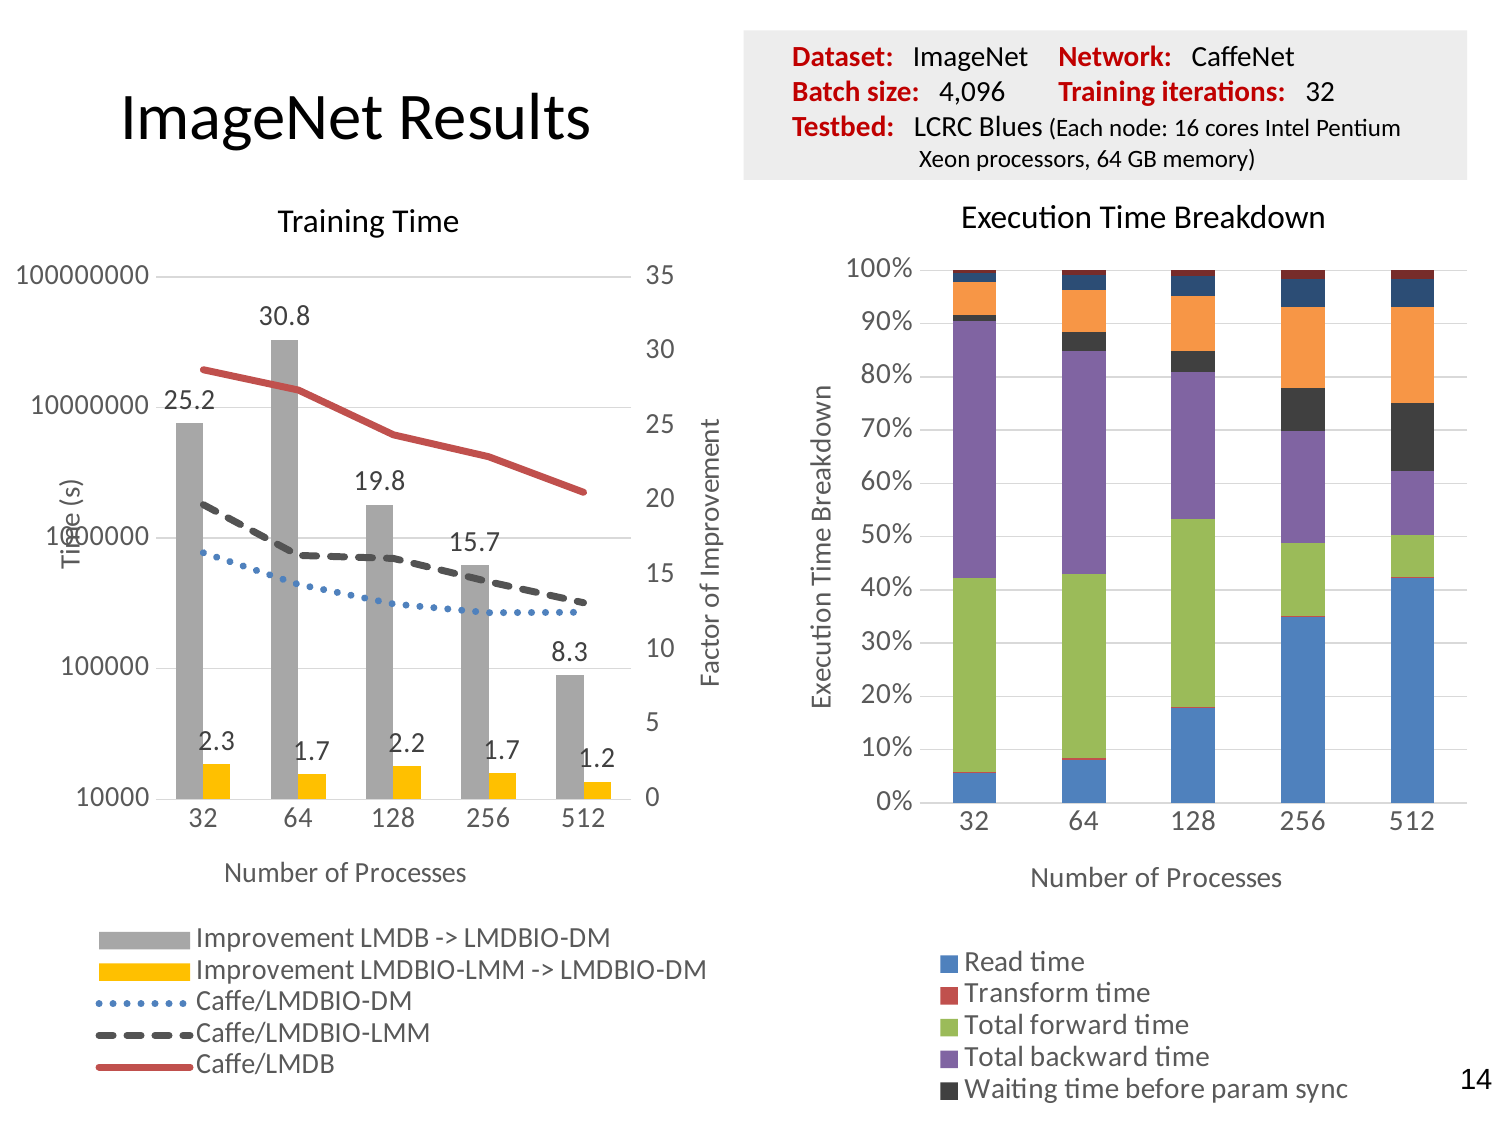

# ImageNet Results
Dataset:   ImageNet	Network:   CaffeNet
Batch size:   4,096	Training iterations:   32
Testbed:   LCRC Blues (Each node: 16 cores Intel Pentium Xeon processors, 64 GB memory)
Execution Time Breakdown
Training Time

### Chart

| Category | Read time | Transform time | Total forward time | Total backward time | Waiting time before param sync | Param sync time | Param calculation time | Param update time |
|---|---|---|---|---|---|---|---|---|
| 32.0 | 44434700.0 | 2611870.0 | 293127000.0 | 389060000.0 | 8404960.0 | 50072600.0 | 12960575.0 | 4618035.0 |
| 64.0 | 38118700.0 | 1362100.0 | 163448000.0 | 198066125.0 | 16675000.0 | 37313900.0 | 13149300.0 | 4258800.0 |
| 128.0 | 65369800.0 | 682163.0 | 130163000.0 | 101972000.0 | 14490200.0 | 38454300.0 | 13205000.0 | 4218580.0 |
| 256.0 | 90038100.0 | 346954.0 | 35081900.0 | 54011800.0 | 20859750.0 | 39058550.0 | 13304350.0 | 4343495.0 |
| 512.0 | 109519000.0 | 176742.0 | 20607000.0 | 30867800.0 | 33253700.0 | 46371700.0 | 13475200.0 | 4337190.0 |

### Chart

| Category | Improvement LMDB -> LMDBIO-DM | Improvement LMDBIO-LMM -> LMDBIO-DM  | Caffe/LMDBIO-DM | Caffe/LMDBIO-LMM | Caffe/LMDB |
|---|---|---|---|---|---|
14